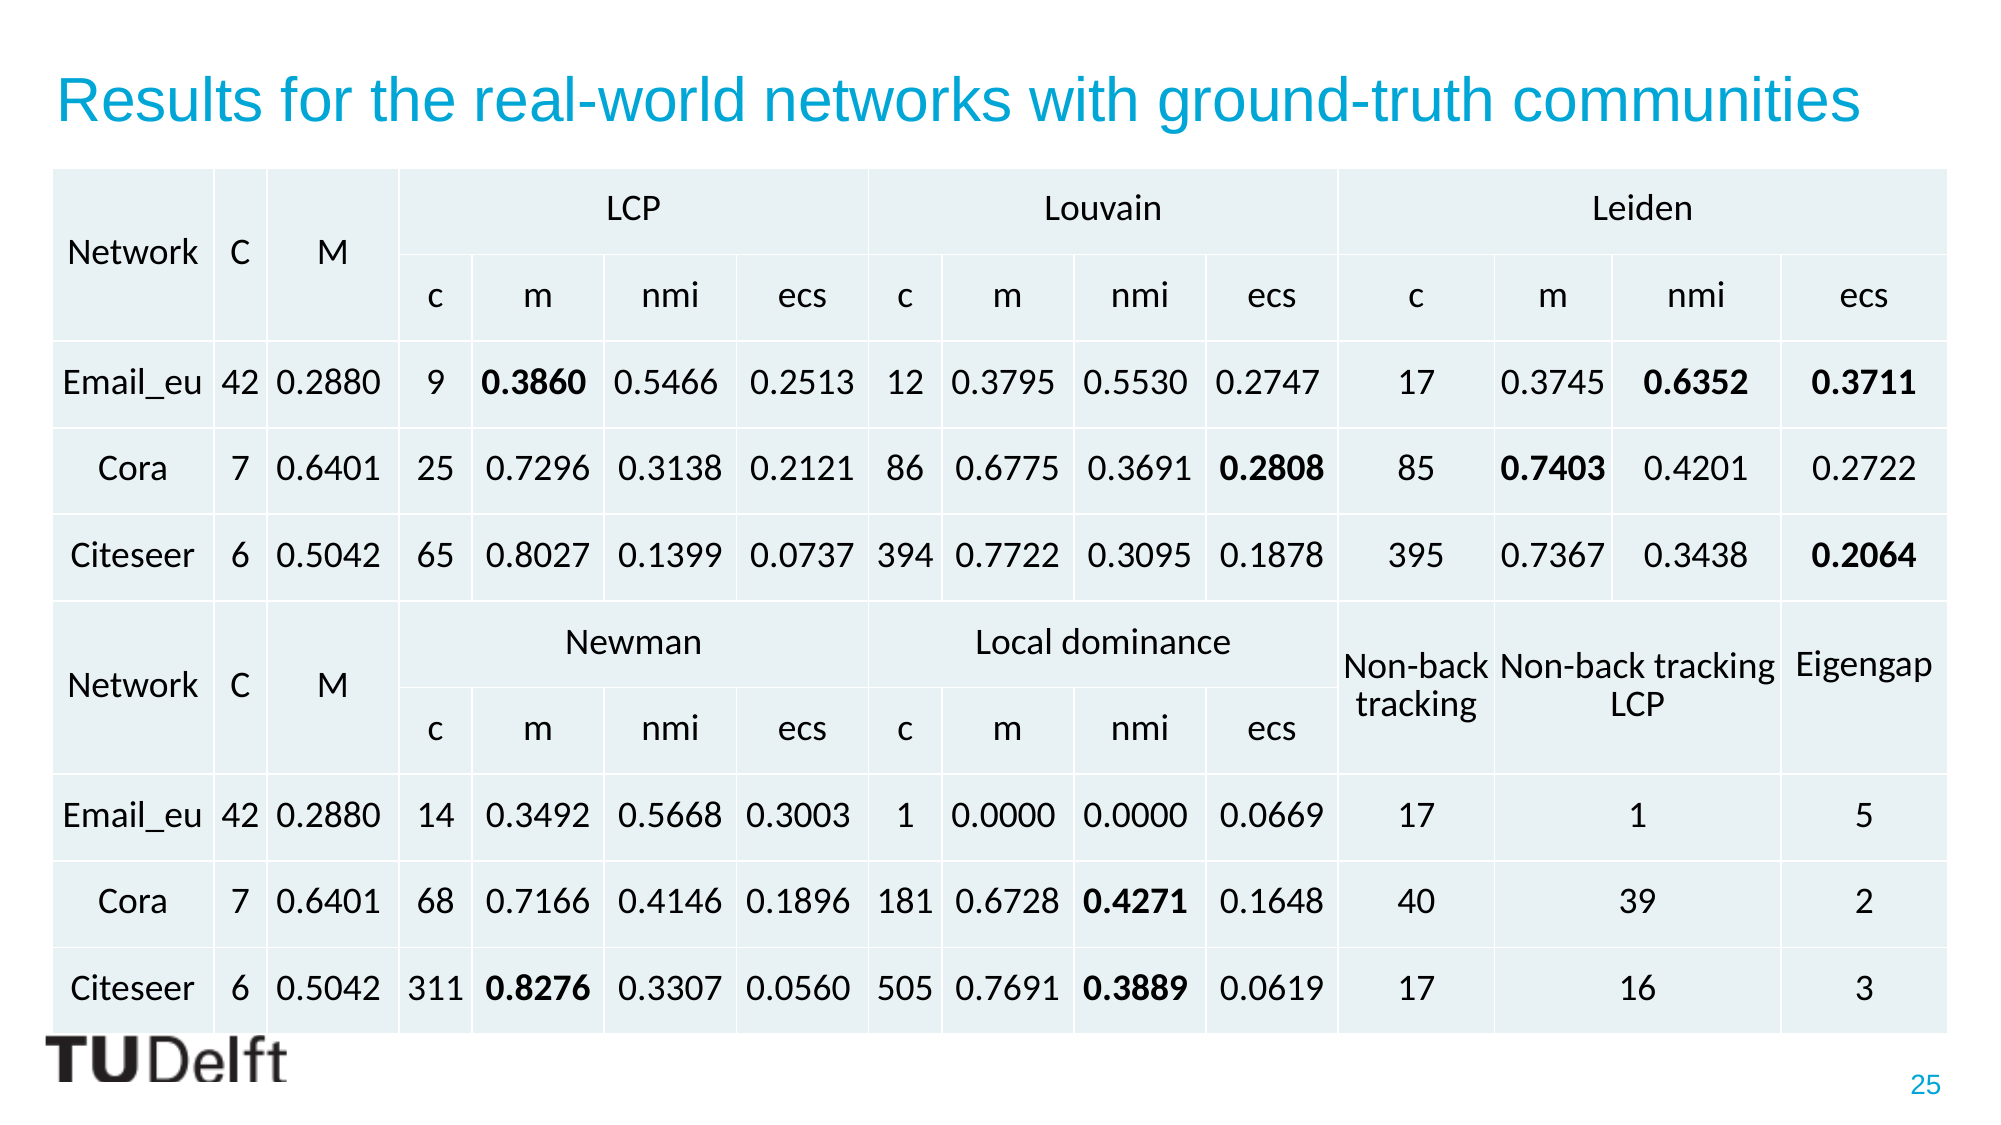

Results for the real-world networks with ground-truth communities
| Network | C | M | LCP |  |  |  | Louvain |  |  |  | Leiden |  |  |  |
| --- | --- | --- | --- | --- | --- | --- | --- | --- | --- | --- | --- | --- | --- | --- |
|  |  |  | c | m | nmi | ecs | c | m | nmi | ecs | c | m | nmi | ecs |
| Email\_eu | 42 | 0.2880 | 9 | 0.3860 | 0.5466 | 0.2513 | 12 | 0.3795 | 0.5530 | 0.2747 | 17 | 0.3745 | 0.6352 | 0.3711 |
| Cora | 7 | 0.6401 | 25 | 0.7296 | 0.3138 | 0.2121 | 86 | 0.6775 | 0.3691 | 0.2808 | 85 | 0.7403 | 0.4201 | 0.2722 |
| Citeseer | 6 | 0.5042 | 65 | 0.8027 | 0.1399 | 0.0737 | 394 | 0.7722 | 0.3095 | 0.1878 | 395 | 0.7367 | 0.3438 | 0.2064 |
| Network | C | M | Newman |  |  |  | Local dominance |  |  |  | Non-back tracking | Non-back tracking LCP |  | Eigengap |
|  |  |  | c | m | nmi | ecs | c | m | nmi | ecs |  |  |  |  |
| Email\_eu | 42 | 0.2880 | 14 | 0.3492 | 0.5668 | 0.3003 | 1 | 0.0000 | 0.0000 | 0.0669 | 17 | 1 |  | 5 |
| Cora | 7 | 0.6401 | 68 | 0.7166 | 0.4146 | 0.1896 | 181 | 0.6728 | 0.4271 | 0.1648 | 40 | 39 |  | 2 |
| Citeseer | 6 | 0.5042 | 311 | 0.8276 | 0.3307 | 0.0560 | 505 | 0.7691 | 0.3889 | 0.0619 | 17 | 16 |  | 3 |